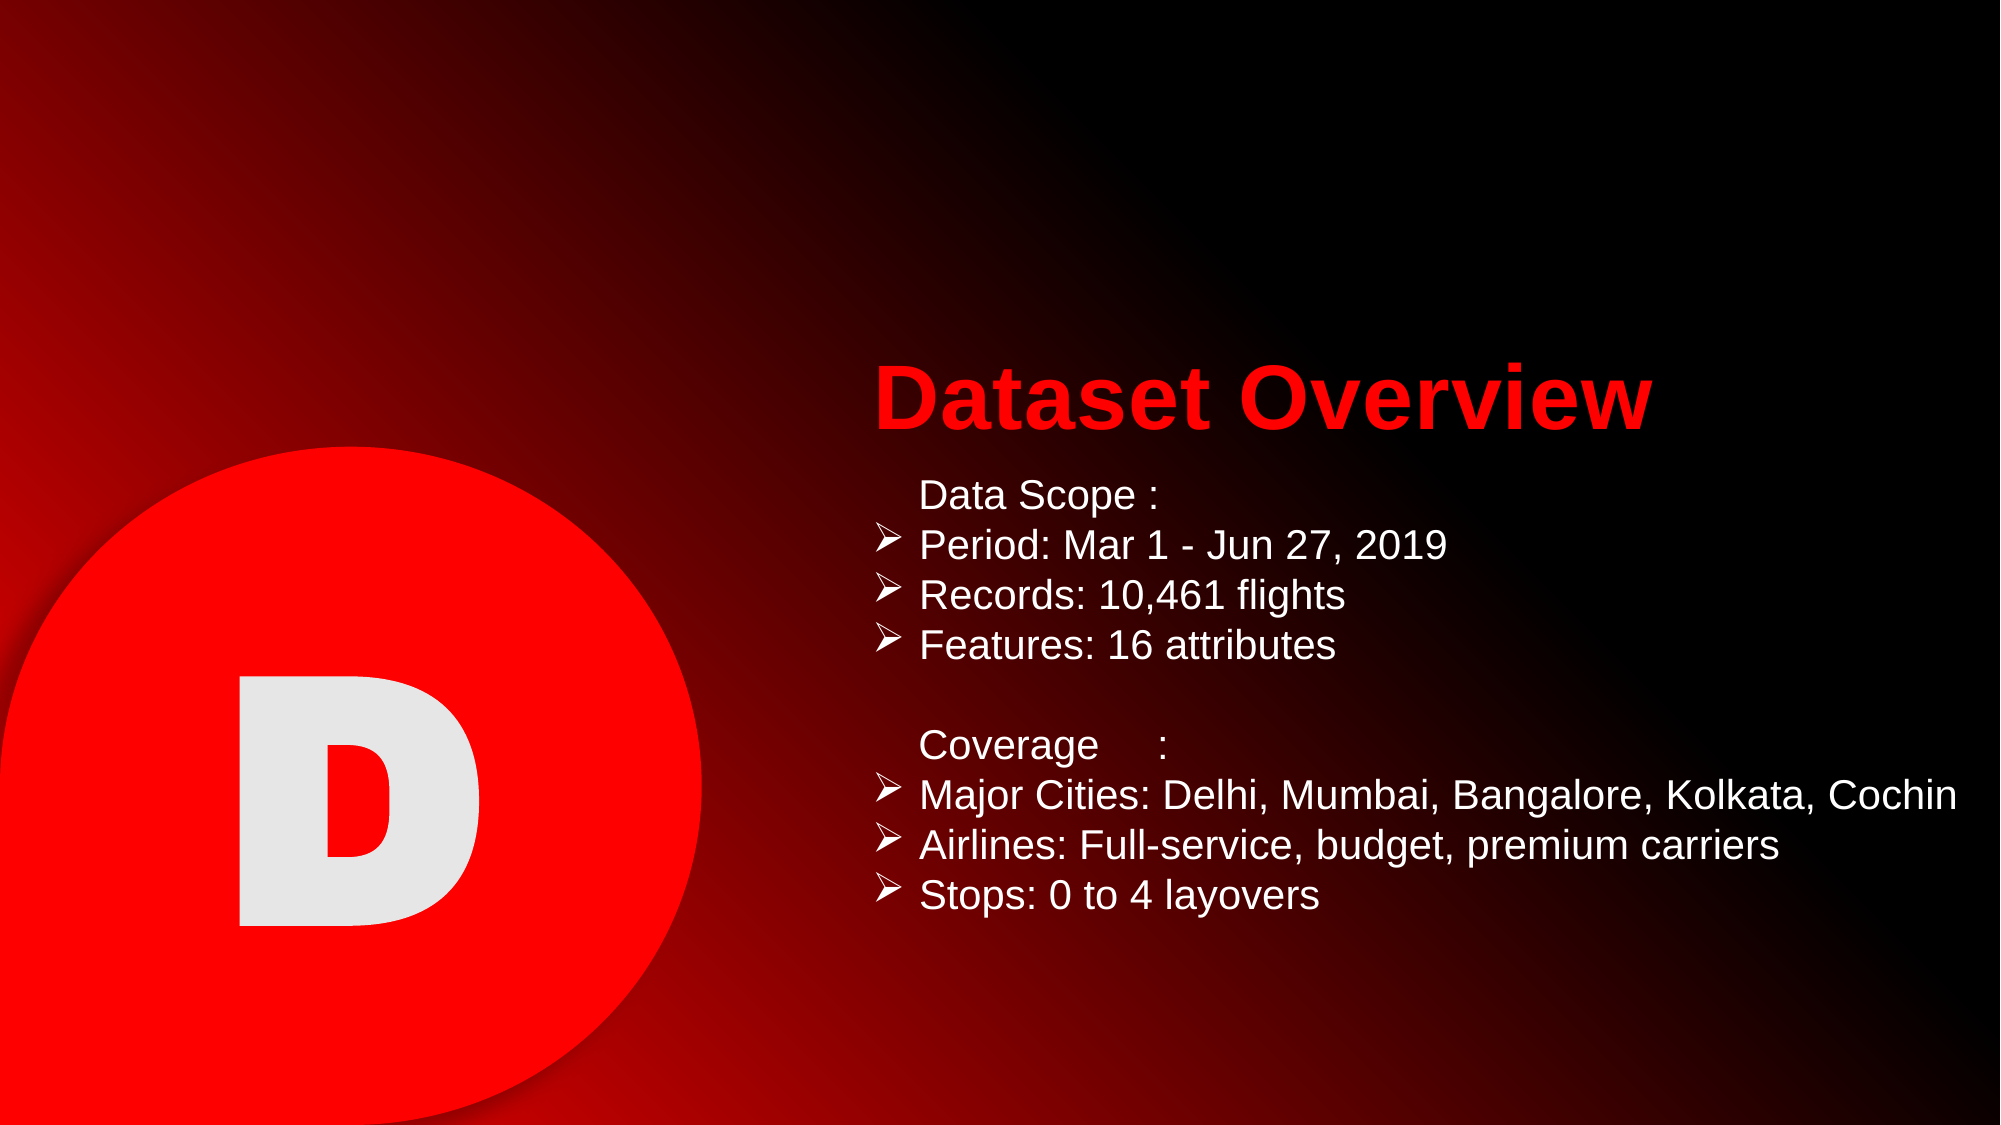

Dataset Overview

    Data Scope :
Period: Mar 1 - Jun 27, 2019
Records: 10,461 flights
Features: 16 attributes

    Coverage     :
Major Cities: Delhi, Mumbai, Bangalore, Kolkata, Cochin
Airlines: Full-service, budget, premium carriers
Stops: 0 to 4 layovers

D